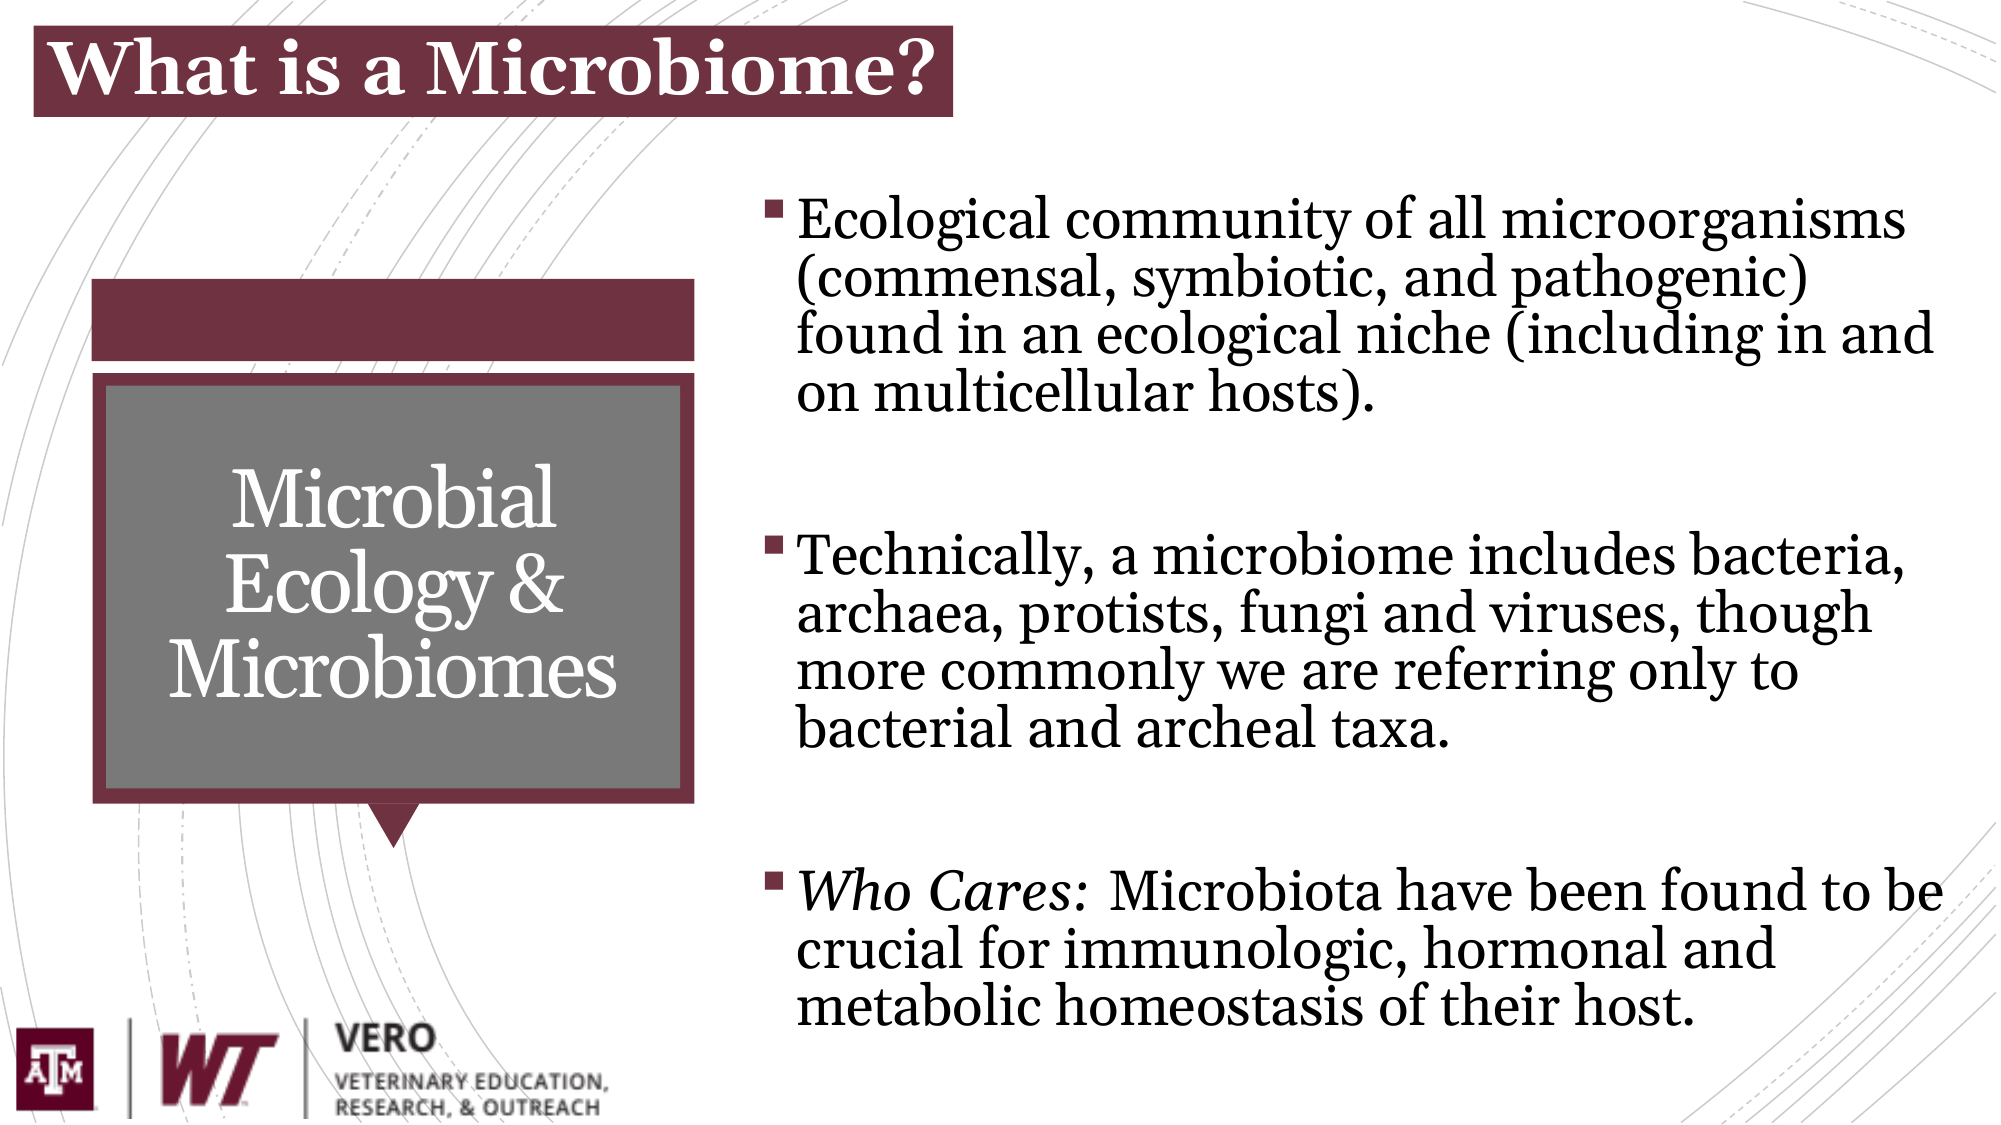

What is a Microbiome?
Ecological community of all microorganisms (commensal, symbiotic, and pathogenic) found in an ecological niche (including in and on multicellular hosts).

Technically, a microbiome includes bacteria, archaea, protists, fungi and viruses, though more commonly we are referring only to bacterial and archeal taxa.

Who Cares: Microbiota have been found to be crucial for immunologic, hormonal and metabolic homeostasis of their host.

# Microbial Ecology & Microbiomes